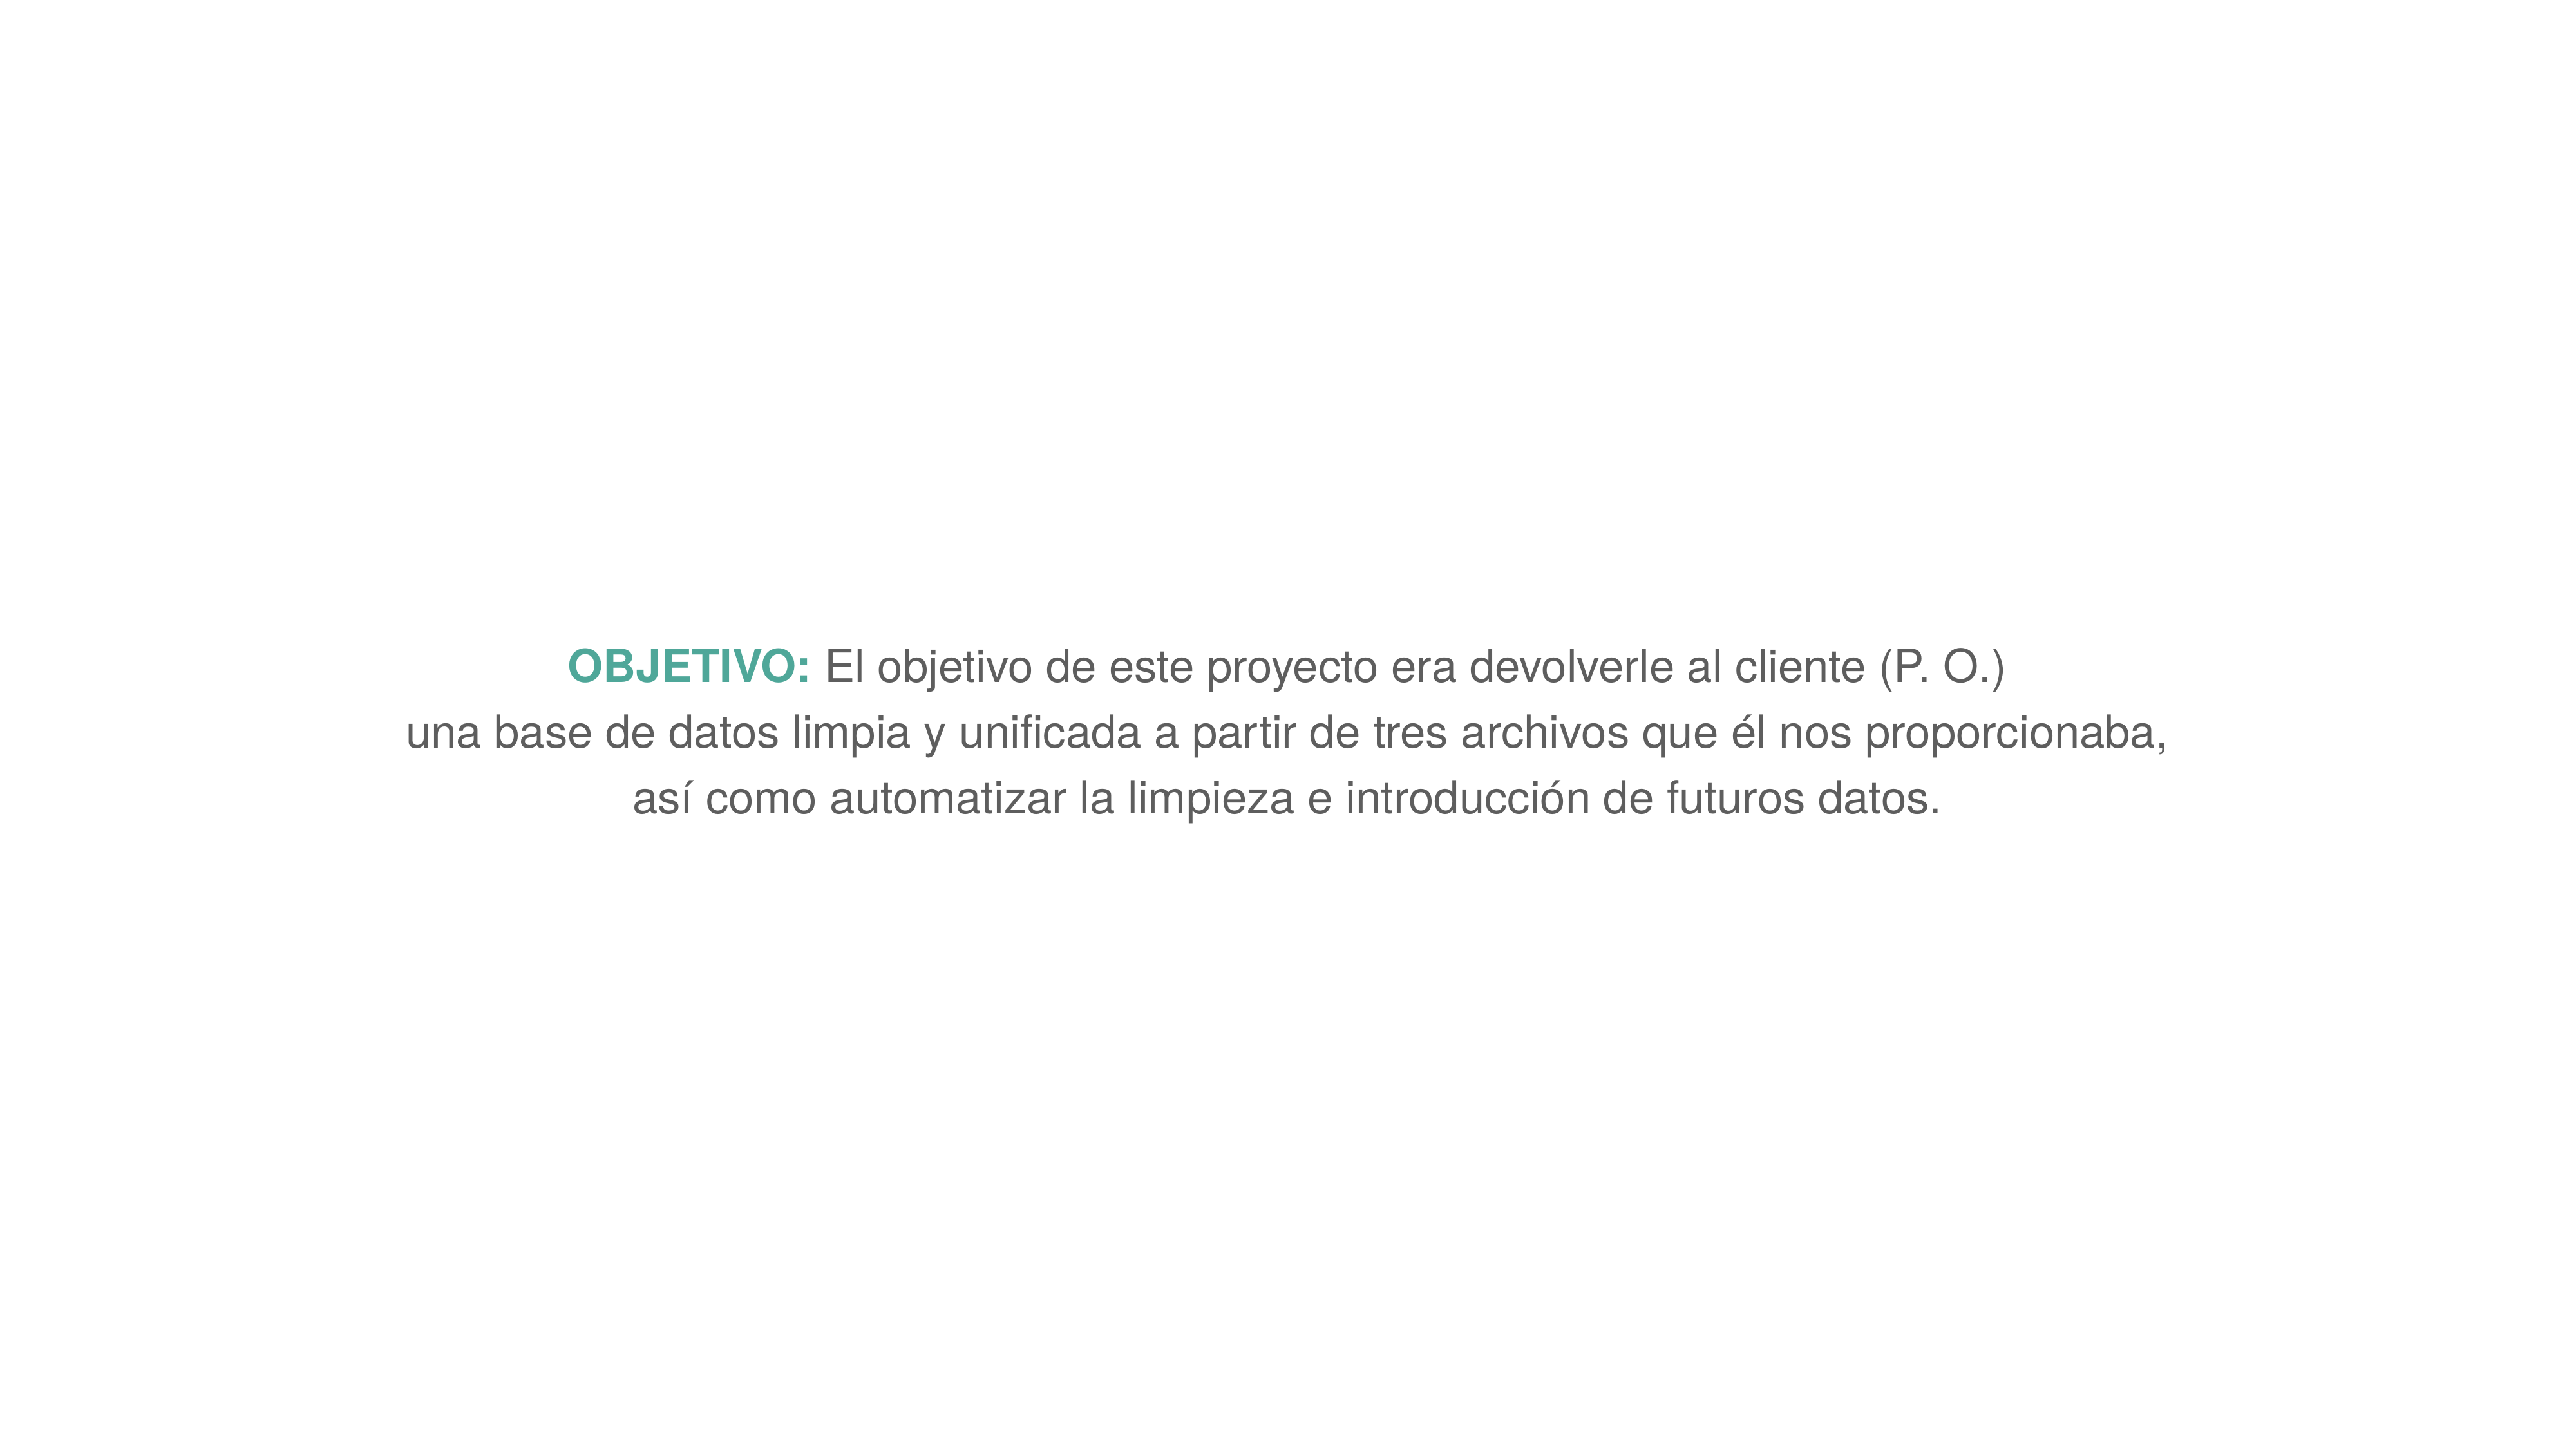

OBJETIVO: El objetivo de este proyecto era devolverle al cliente (P. O.)
una base de datos limpia y unificada a partir de tres archivos que él nos proporcionaba,
así como automatizar la limpieza e introducción de futuros datos.